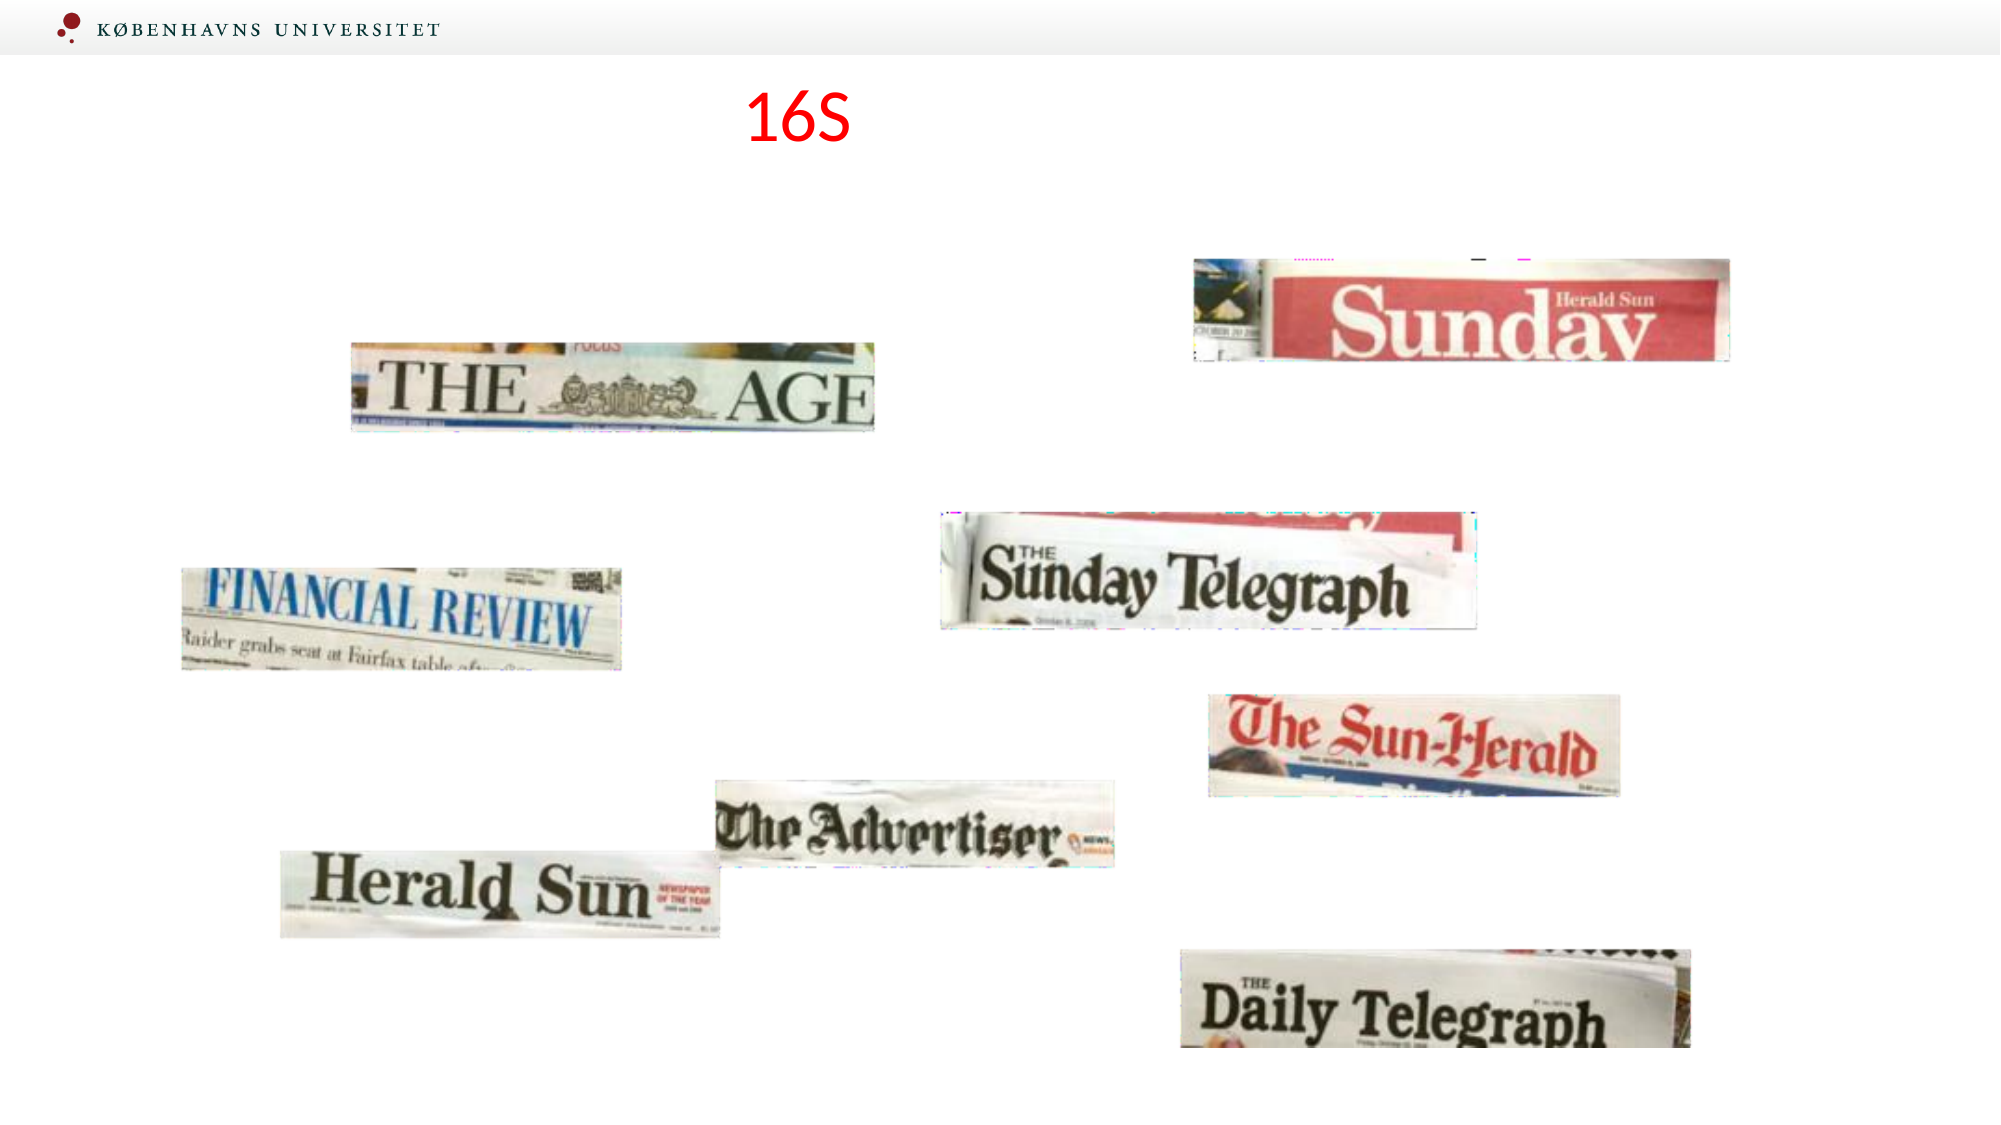

16S
# Microbiome sequencing with  amplicon sequencing

Institut for Naturvidenskab og Miljø, RUC